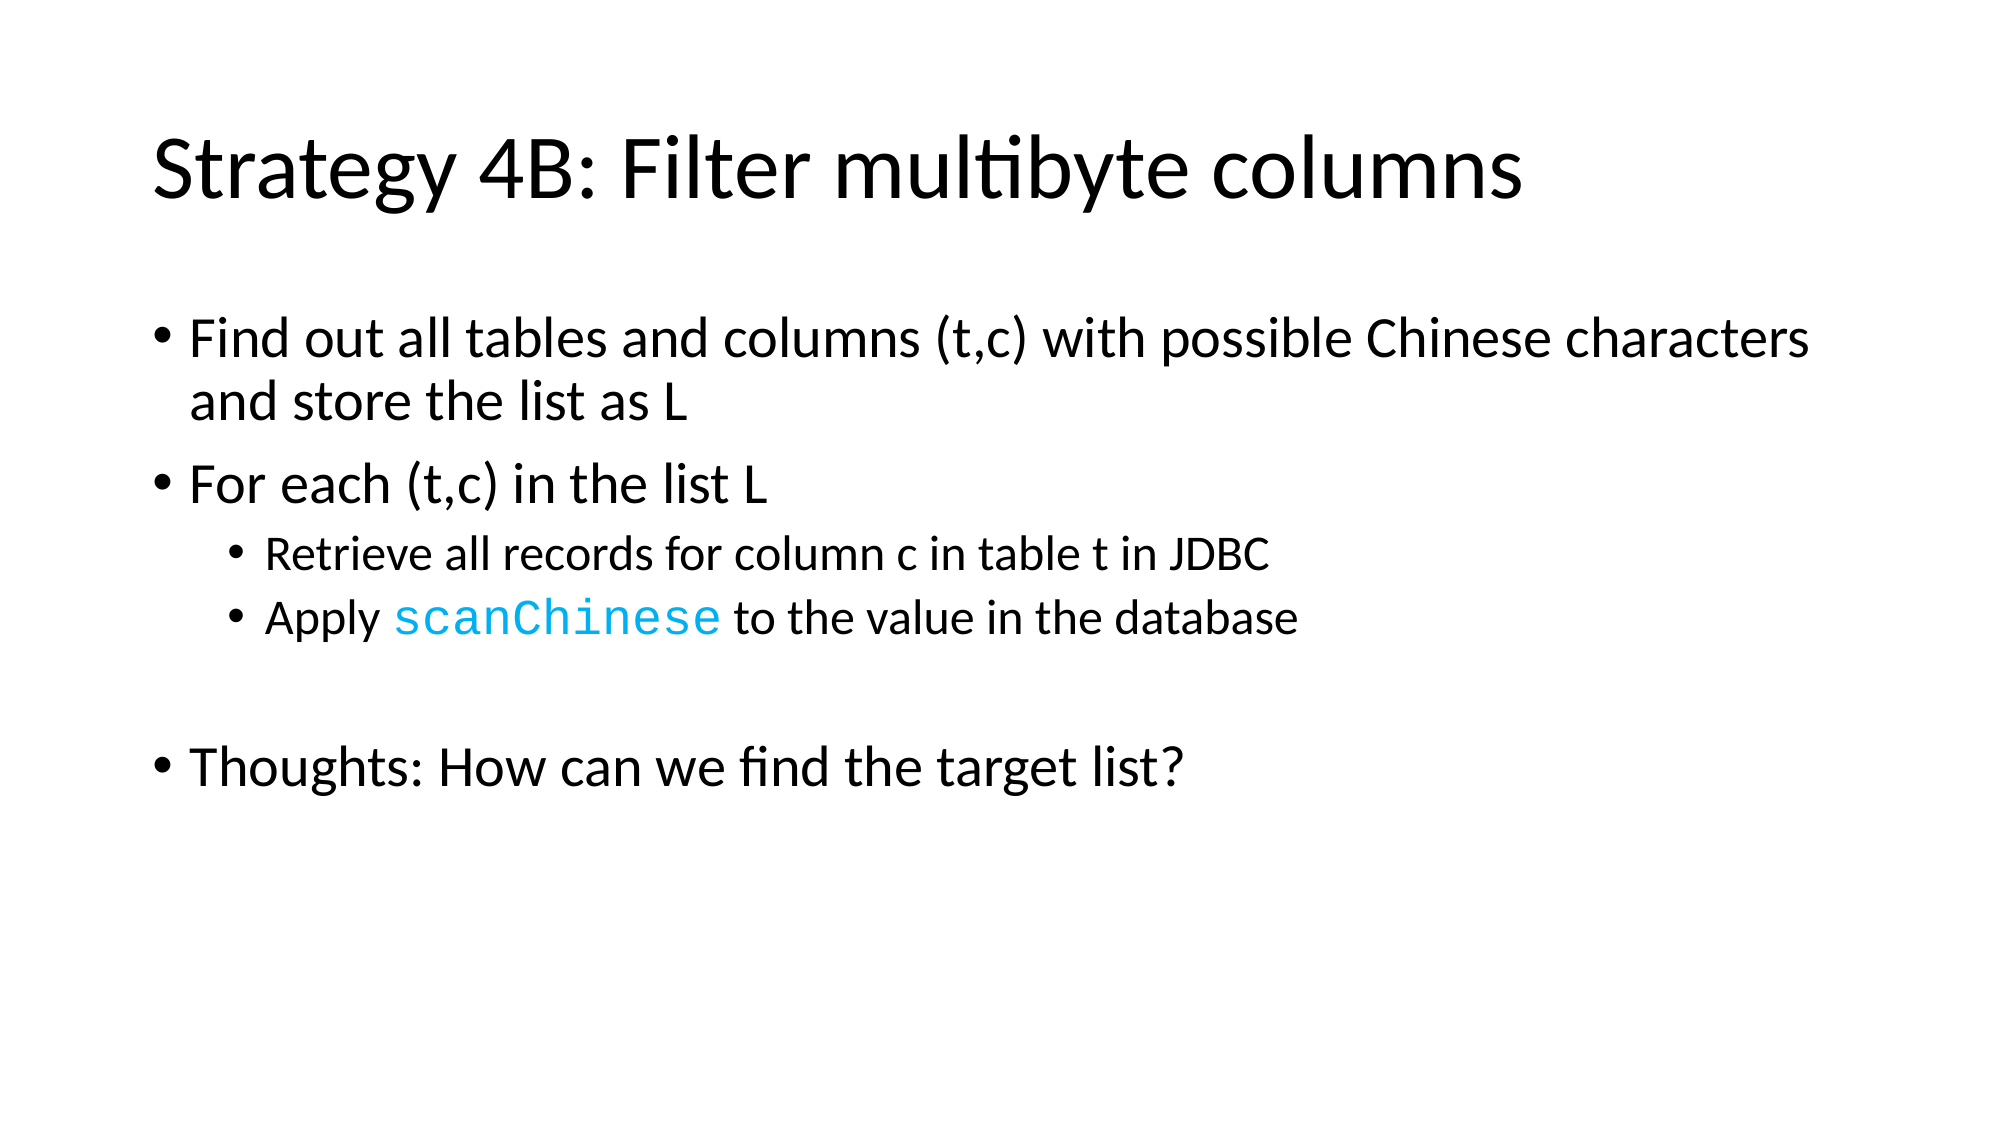

# Strategy 4B: Filter multibyte columns
Find out all tables and columns (t,c) with possible Chinese characters and store the list as L
For each (t,c) in the list L
Retrieve all records for column c in table t in JDBC
Apply scanChinese to the value in the database

Thoughts: How can we find the target list?